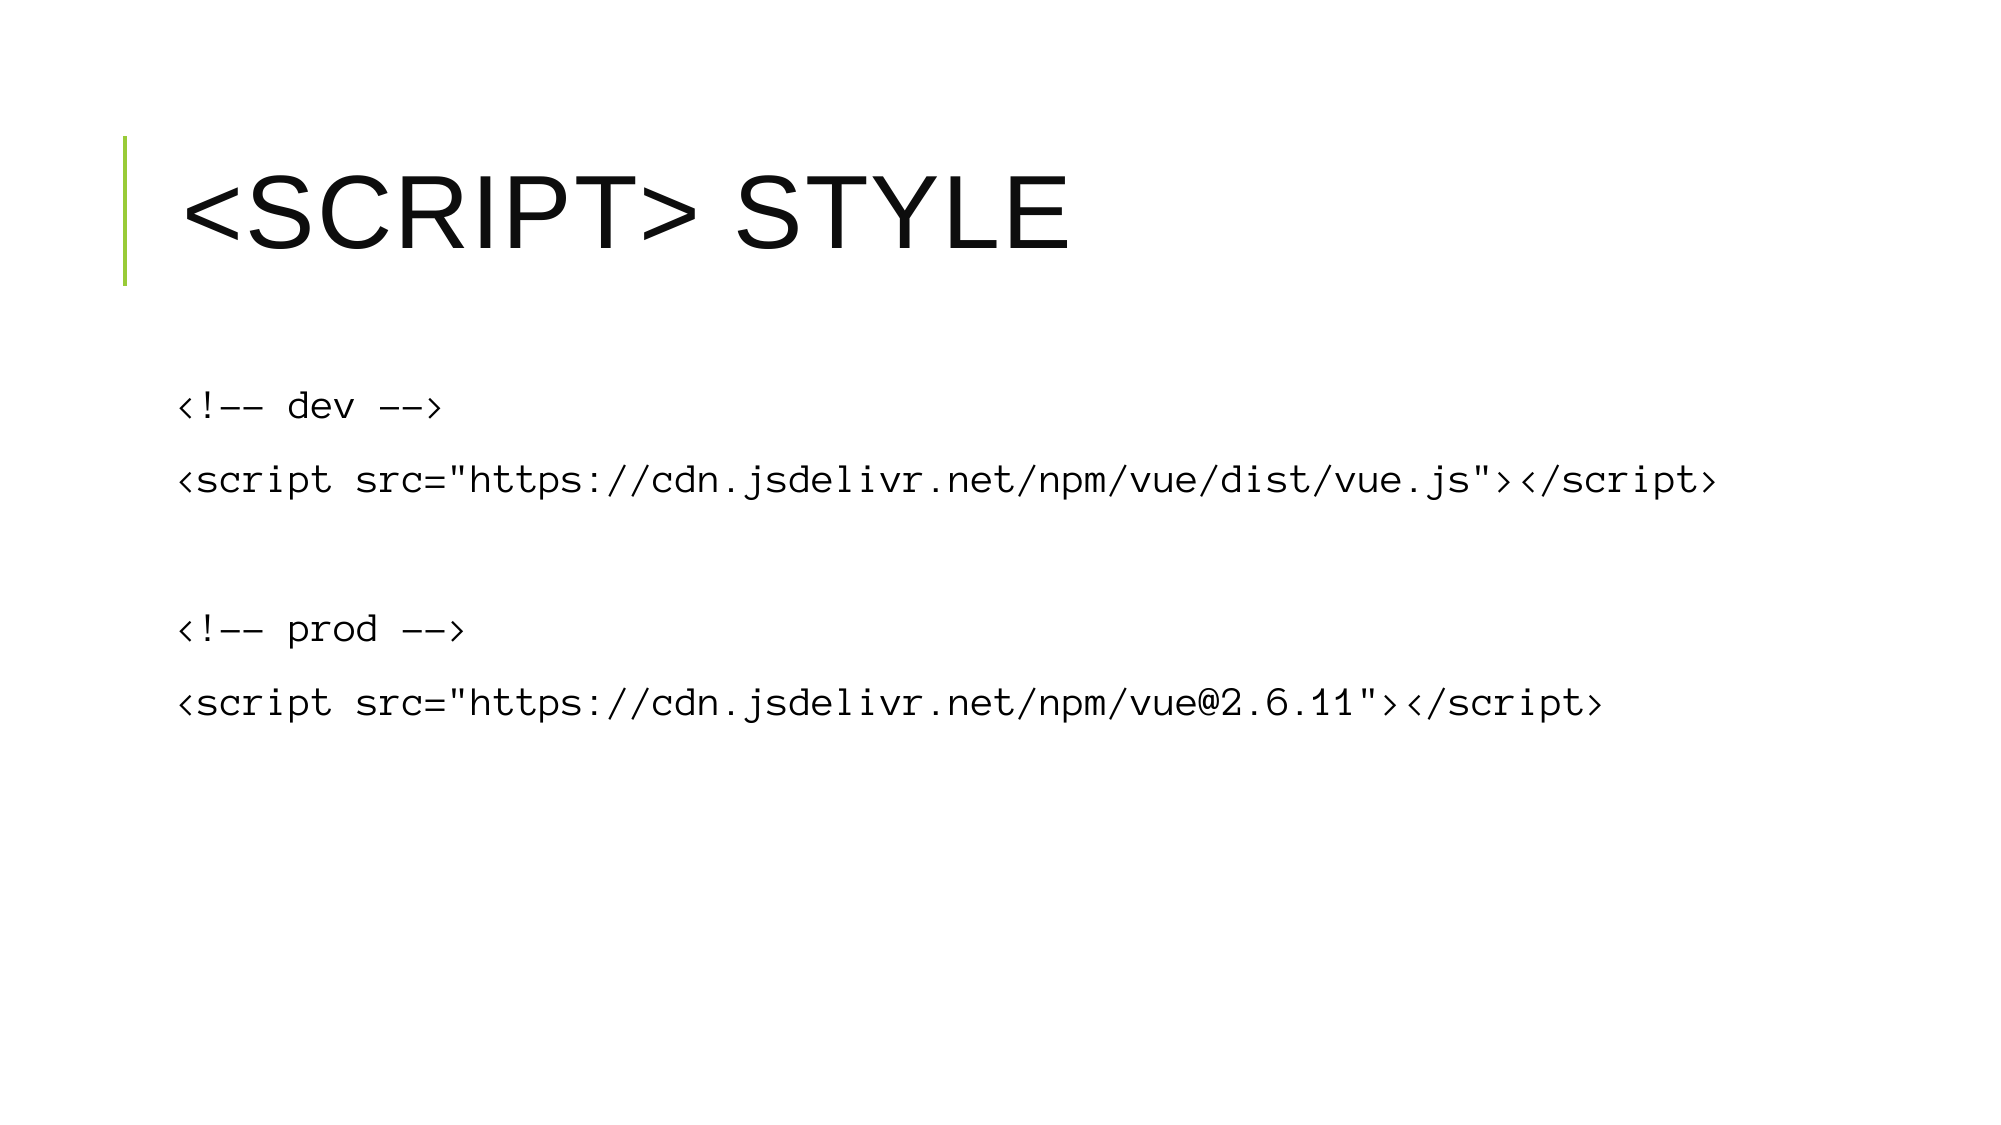

# <script> Style
<!-- dev -->
<script src="https://cdn.jsdelivr.net/npm/vue/dist/vue.js"></script>

<!-- prod -->
<script src="https://cdn.jsdelivr.net/npm/vue@2.6.11"></script>